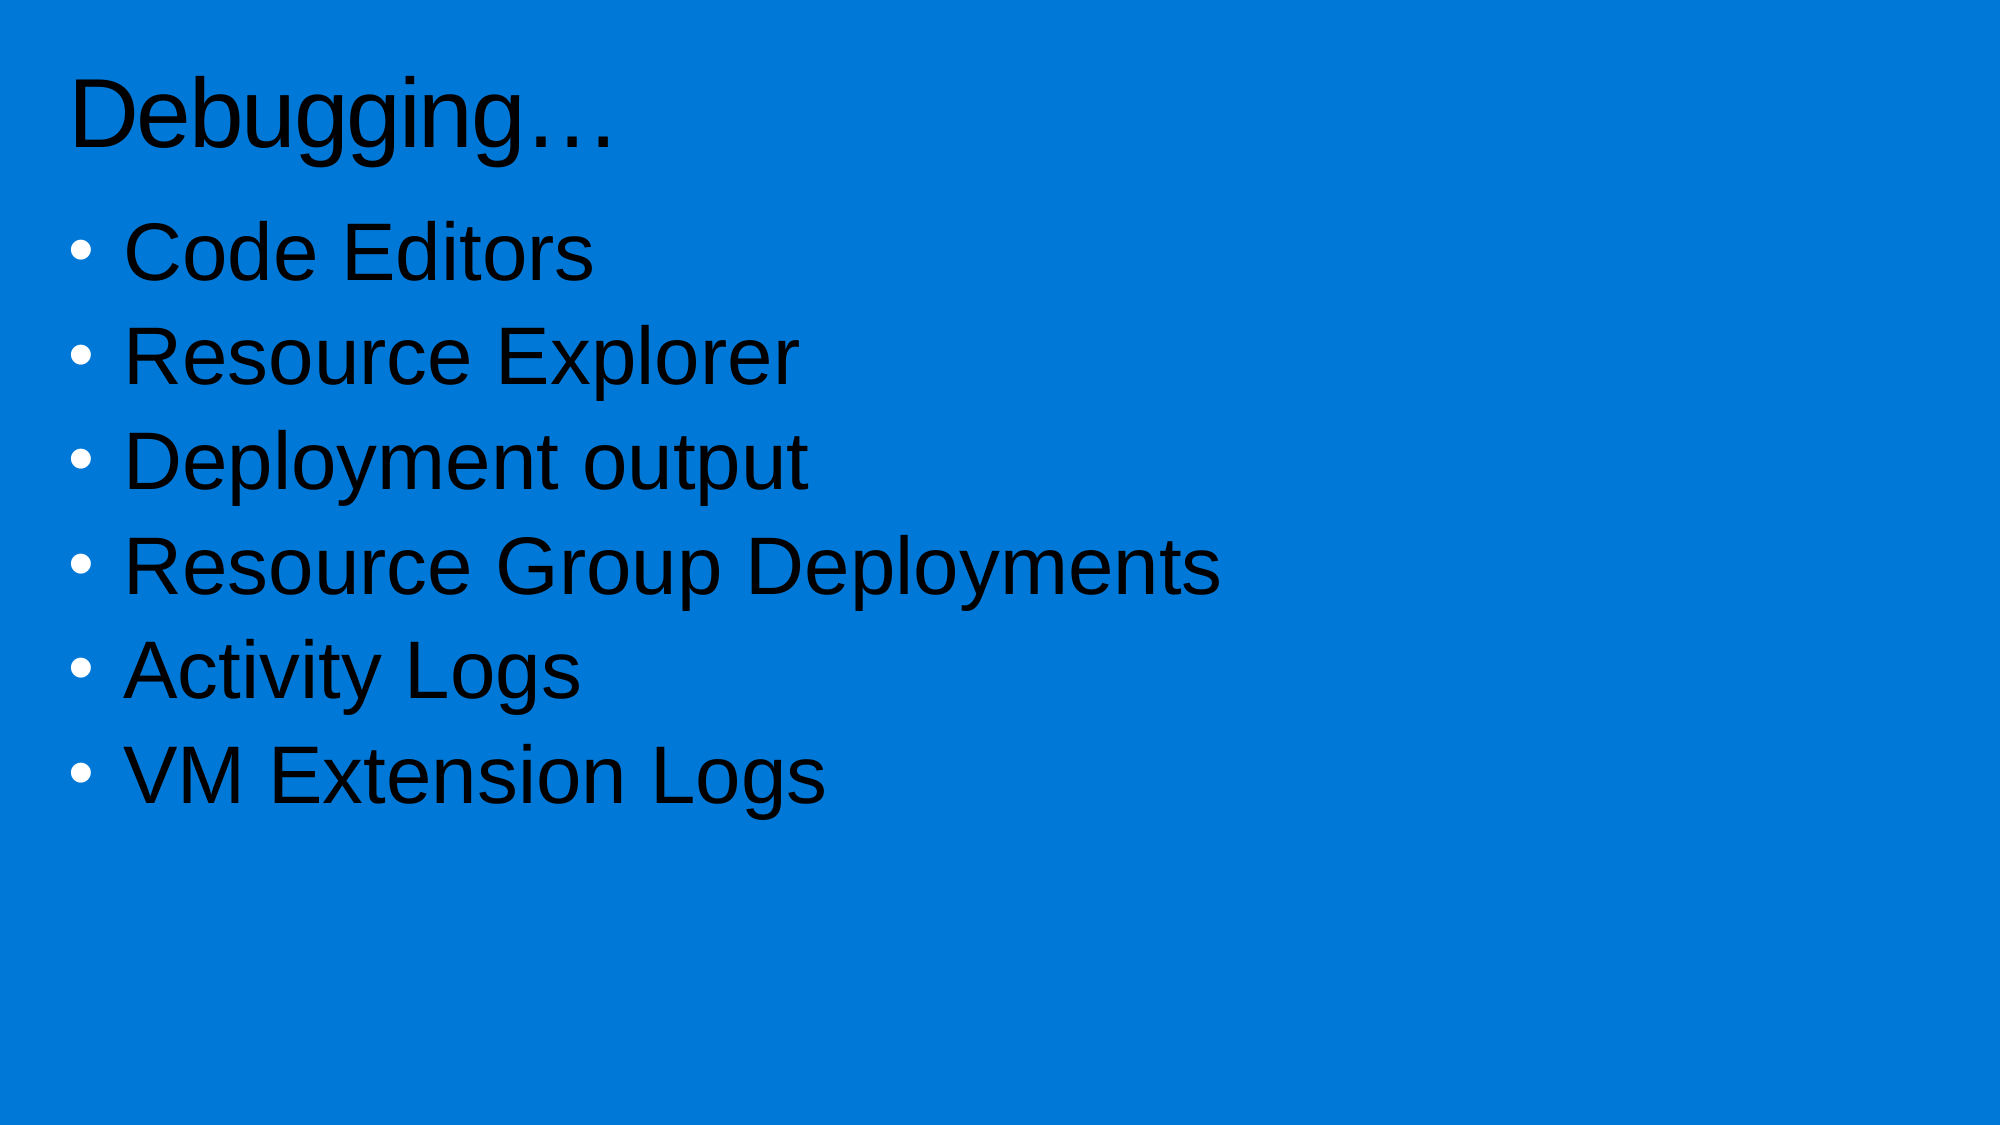

# Debugging…
Code Editors
Resource Explorer
Deployment output
Resource Group Deployments
Activity Logs
VM Extension Logs